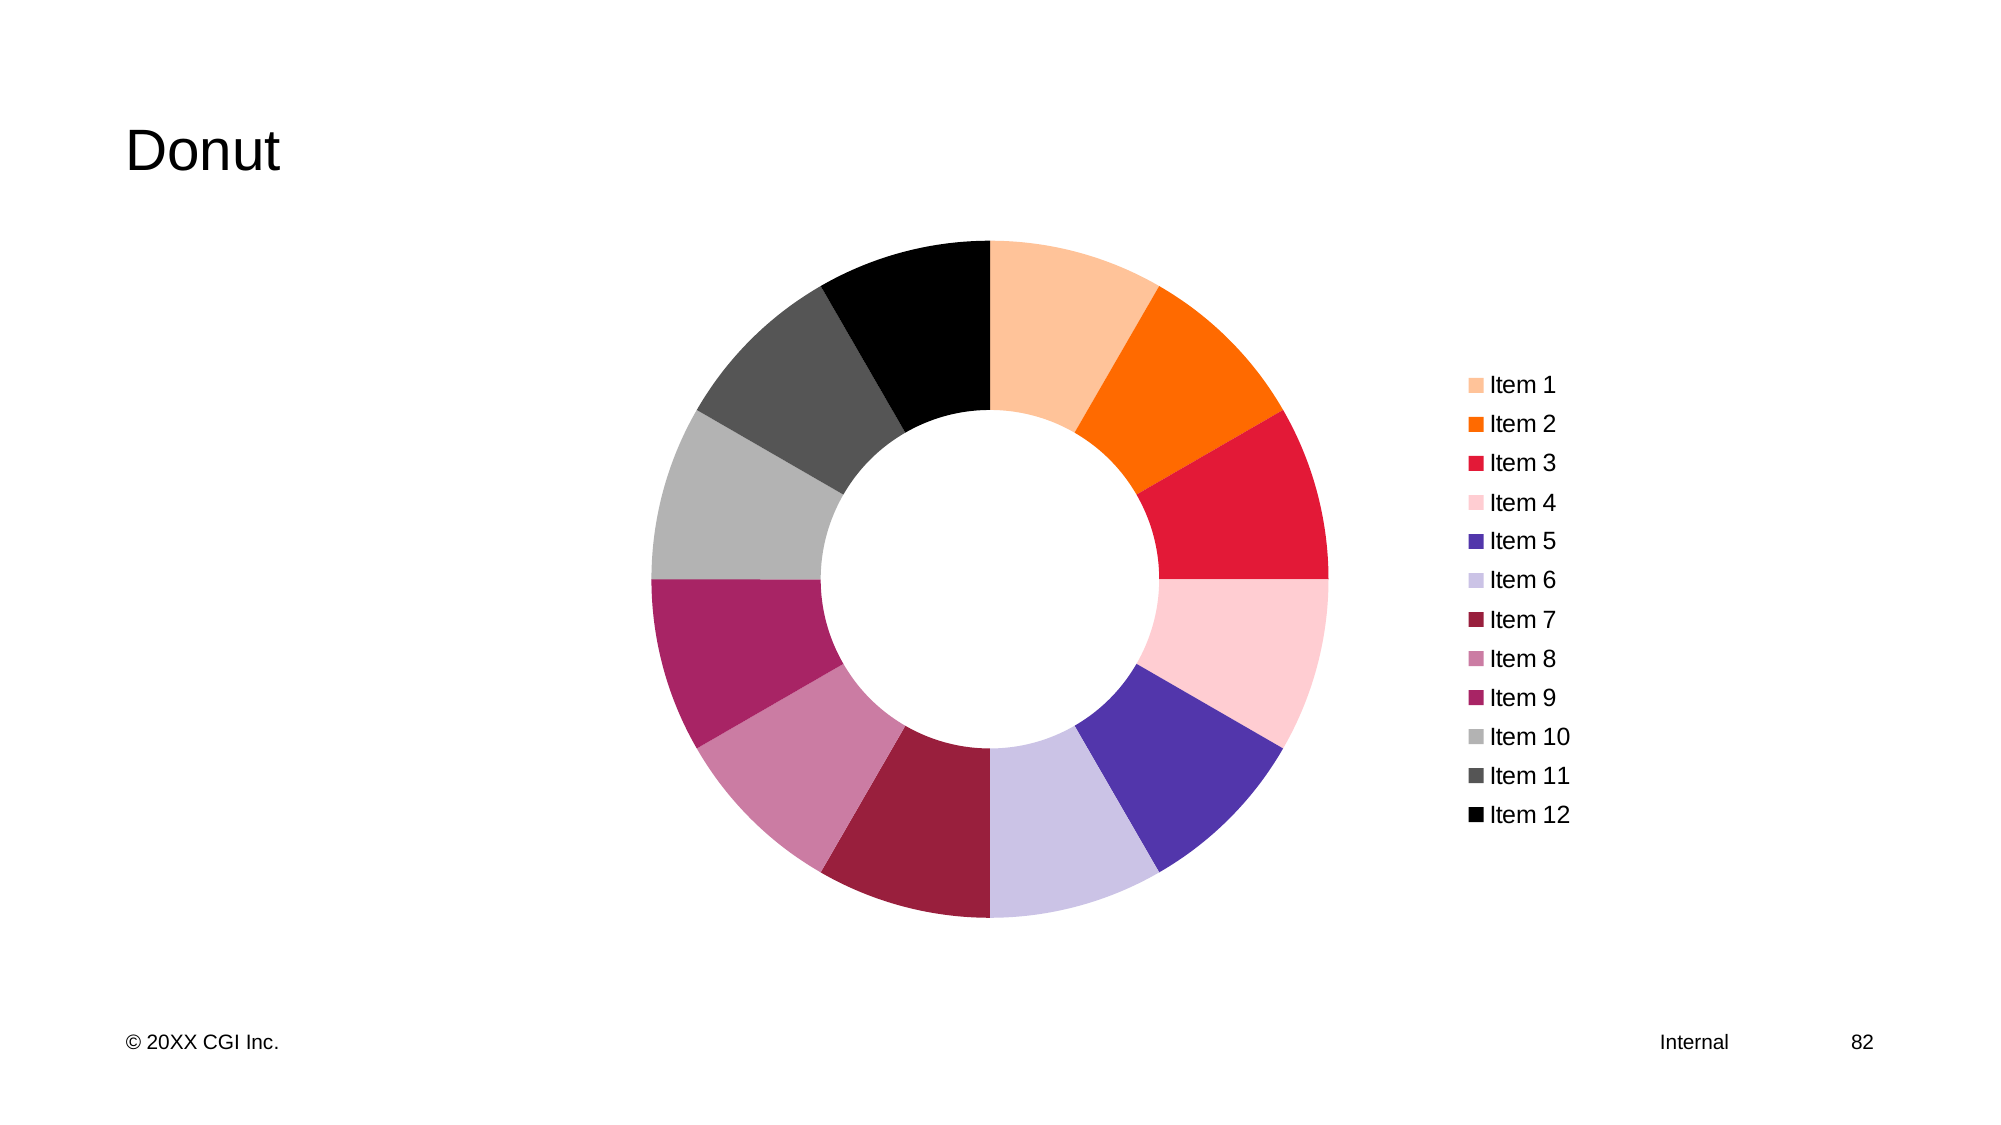

# Donut

### Chart

| Category | Ventes |
|---|---|
| Item 1 | 6.0 |
| Item 2 | 6.0 |
| Item 3 | 6.0 |
| Item 4 | 6.0 |
| Item 5 | 6.0 |
| Item 6 | 6.0 |
| Item 7 | 6.0 |
| Item 8 | 6.0 |
| Item 9 | 6.0 |
| Item 10 | 6.0 |
| Item 11 | 6.0 |
| Item 12 | 6.0 |
82